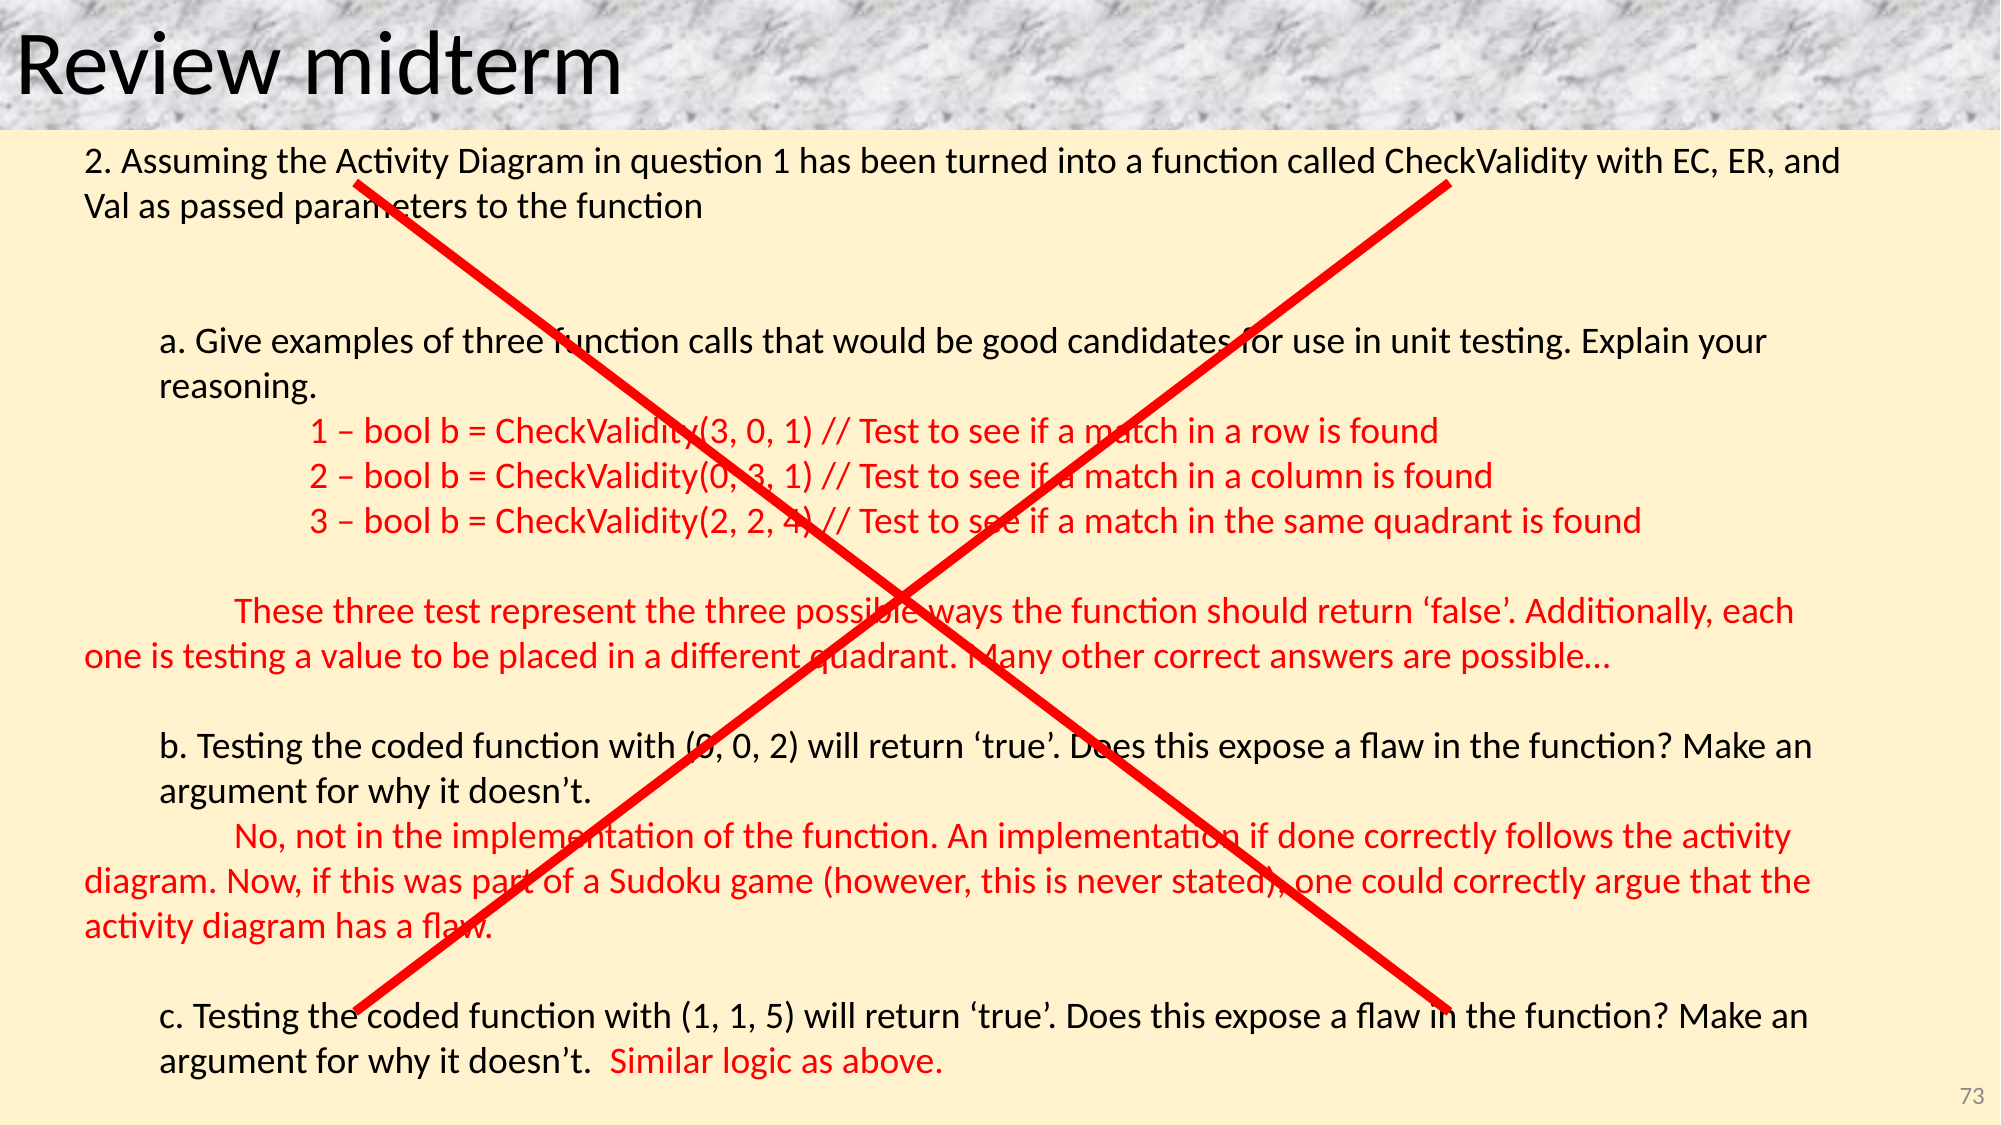

# Review midterm
2. Assuming the Activity Diagram in question 1 has been turned into a function called CheckValidity with EC, ER, and Val as passed parameters to the function

a. Give examples of three function calls that would be good candidates for use in unit testing. Explain your reasoning.
	1 – bool b = CheckValidity(3, 0, 1) // Test to see if a match in a row is found
	2 – bool b = CheckValidity(0, 3, 1) // Test to see if a match in a column is found
	3 – bool b = CheckValidity(2, 2, 4) // Test to see if a match in the same quadrant is found
	These three test represent the three possible ways the function should return ‘false’. Additionally, each one is testing a value to be placed in a different quadrant. Many other correct answers are possible…

b. Testing the coded function with (0, 0, 2) will return ‘true’. Does this expose a flaw in the function? Make an argument for why it doesn’t.
	No, not in the implementation of the function. An implementation if done correctly follows the activity diagram. Now, if this was part of a Sudoku game (however, this is never stated), one could correctly argue that the activity diagram has a flaw.
c. Testing the coded function with (1, 1, 5) will return ‘true’. Does this expose a flaw in the function? Make an argument for why it doesn’t.  Similar logic as above.
73